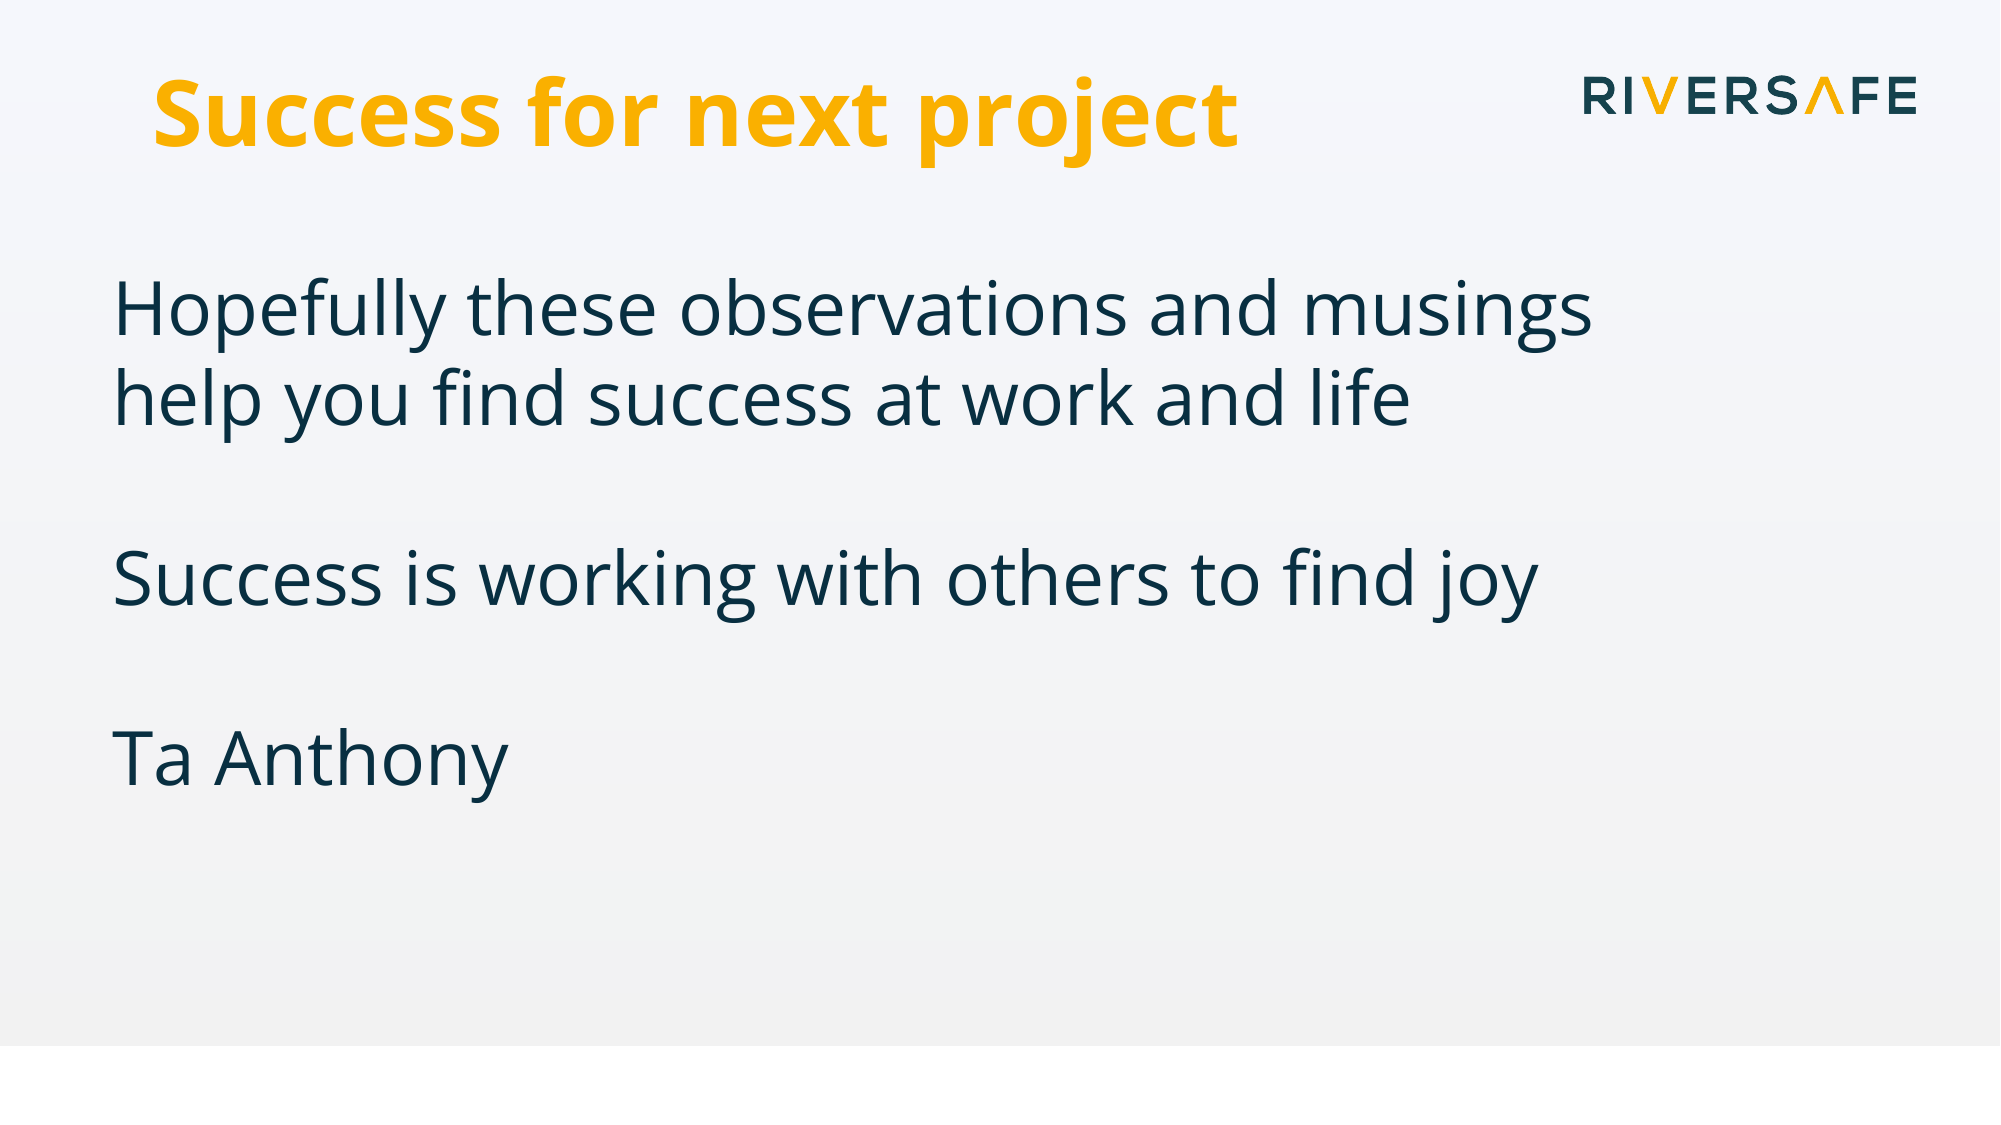

# Success for next project

Hopefully these observations and musings help you find success at work and life

Success is working with others to find joy

Ta Anthony